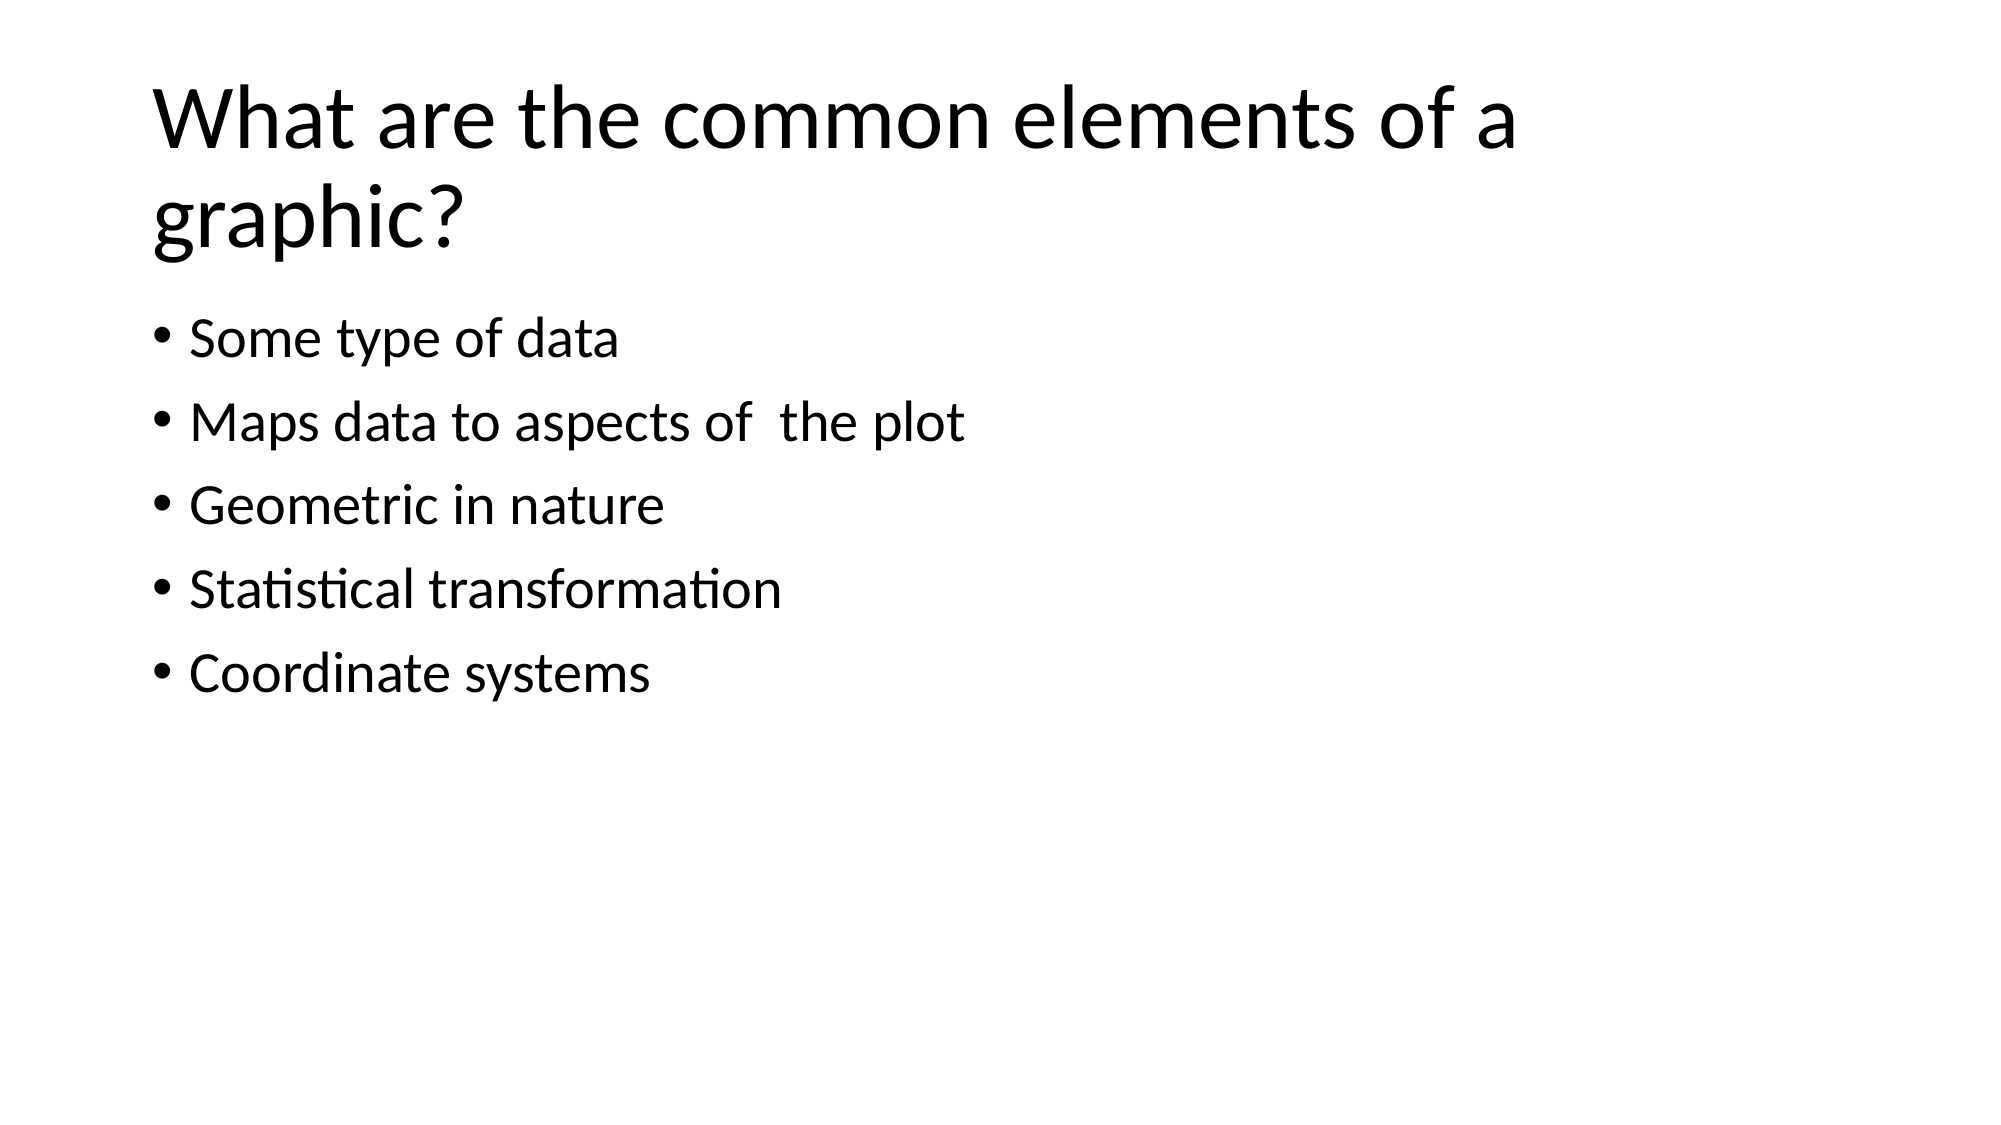

# What are the common elements of a graphic?
Some type of data
Maps data to aspects of  the plot
Geometric in nature
Statistical transformation
Coordinate systems